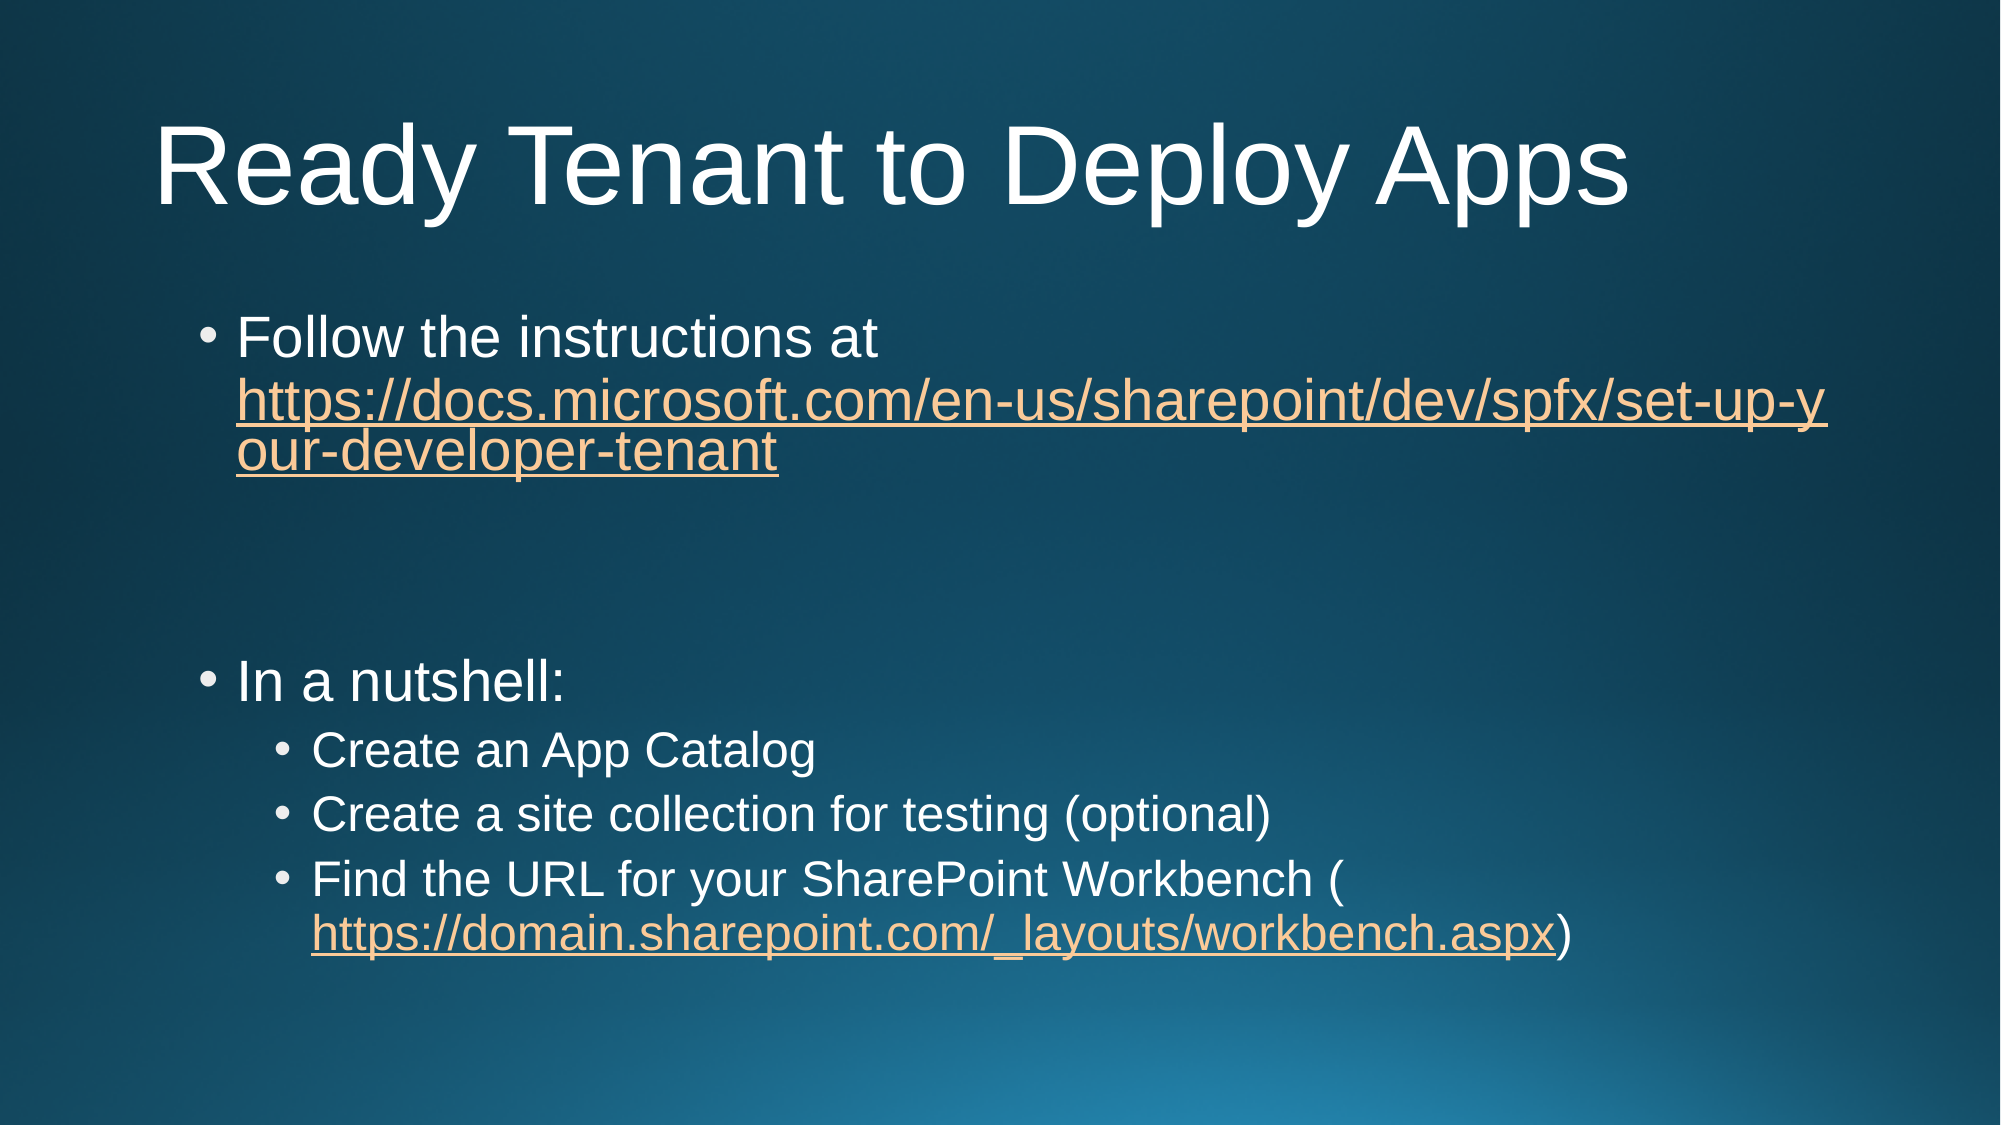

# Ready Tenant to Deploy Apps
Follow the instructions at https://docs.microsoft.com/en-us/sharepoint/dev/spfx/set-up-your-developer-tenant

In a nutshell:
Create an App Catalog
Create a site collection for testing (optional)
Find the URL for your SharePoint Workbench (https://domain.sharepoint.com/_layouts/workbench.aspx)